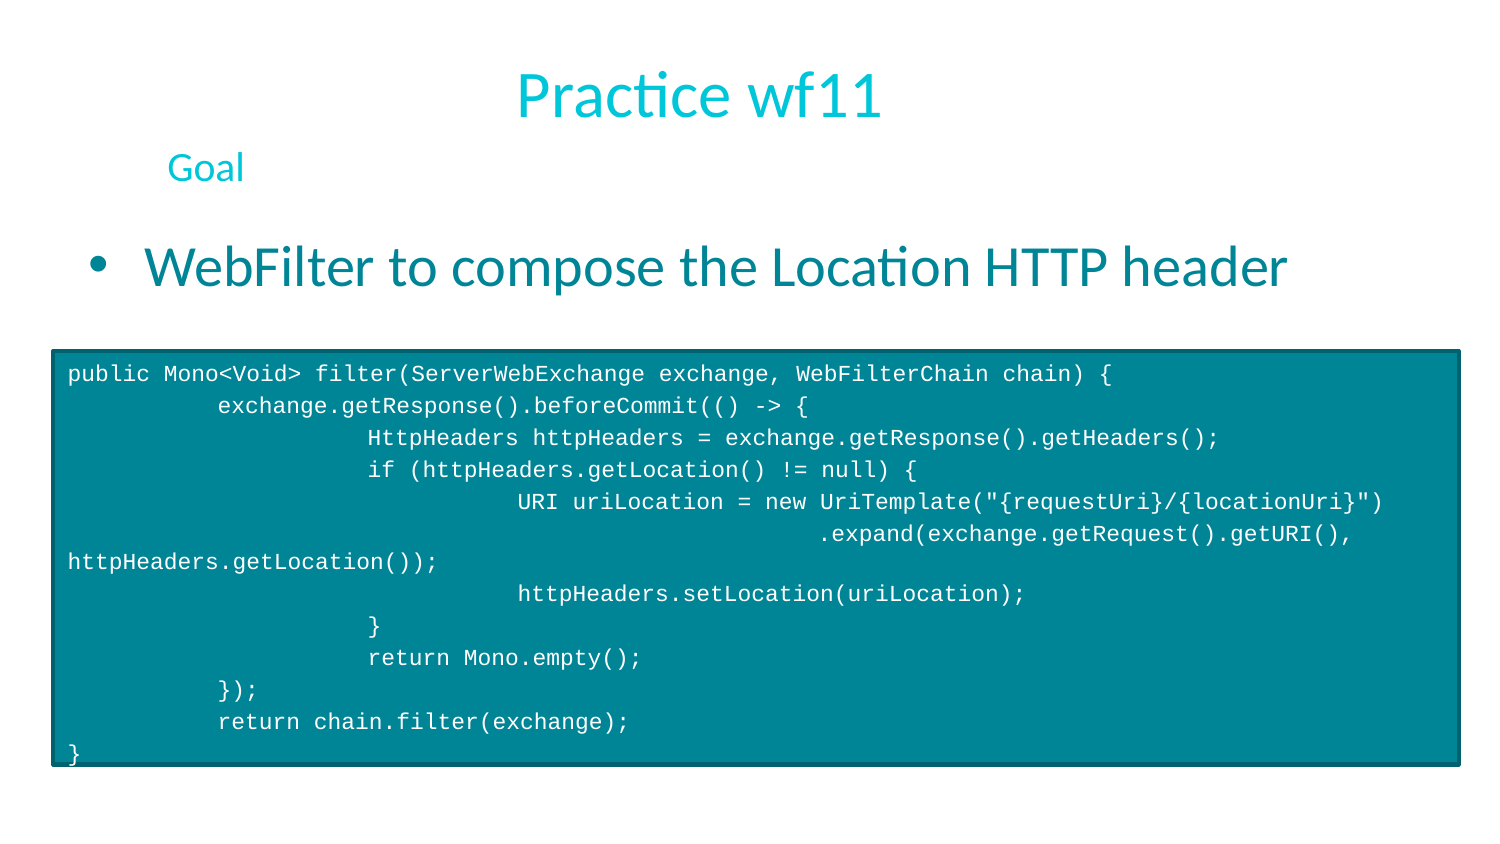

# Practice wf11
Goal
WebFilter to compose the Location HTTP header

public Mono<Void> filter(ServerWebExchange exchange, WebFilterChain chain) {
	exchange.getResponse().beforeCommit(() -> {
		HttpHeaders httpHeaders = exchange.getResponse().getHeaders();
		if (httpHeaders.getLocation() != null) {
			URI uriLocation = new UriTemplate("{requestUri}/{locationUri}")
					.expand(exchange.getRequest().getURI(), httpHeaders.getLocation());
			httpHeaders.setLocation(uriLocation);
		}
		return Mono.empty();
	});
	return chain.filter(exchange);
}